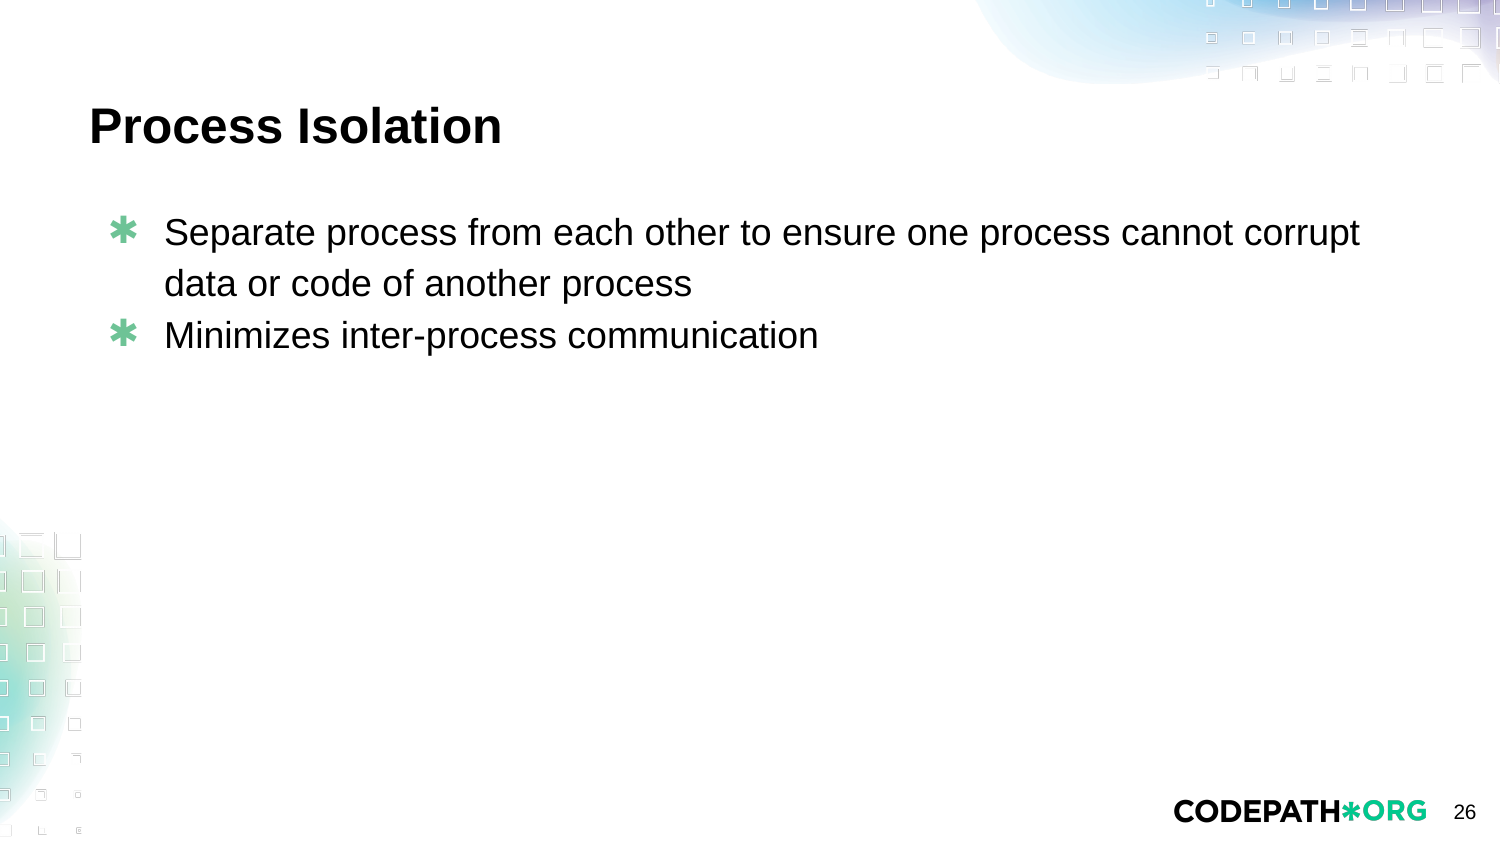

# Process Isolation
Separate process from each other to ensure one process cannot corrupt data or code of another process
Minimizes inter-process communication
26